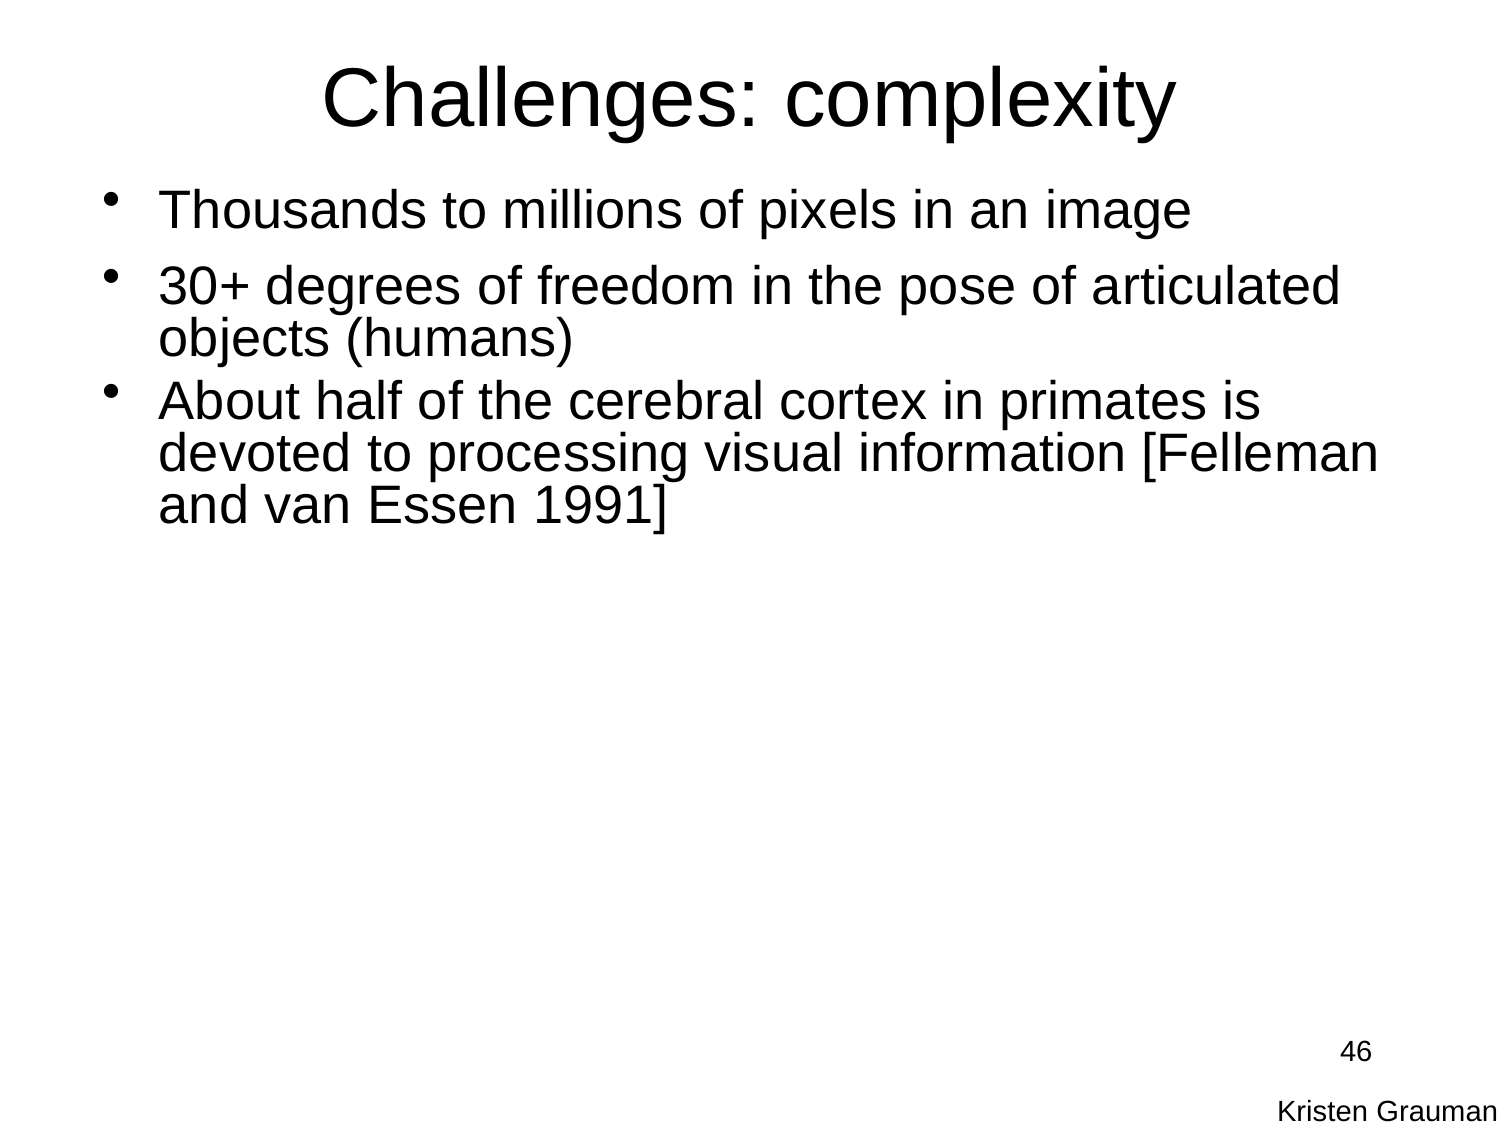

# Challenges: complexity
Thousands to millions of pixels in an image
30+ degrees of freedom in the pose of articulated objects (humans)
About half of the cerebral cortex in primates is devoted to processing visual information [Felleman and van Essen 1991]

46
Kristen Grauman